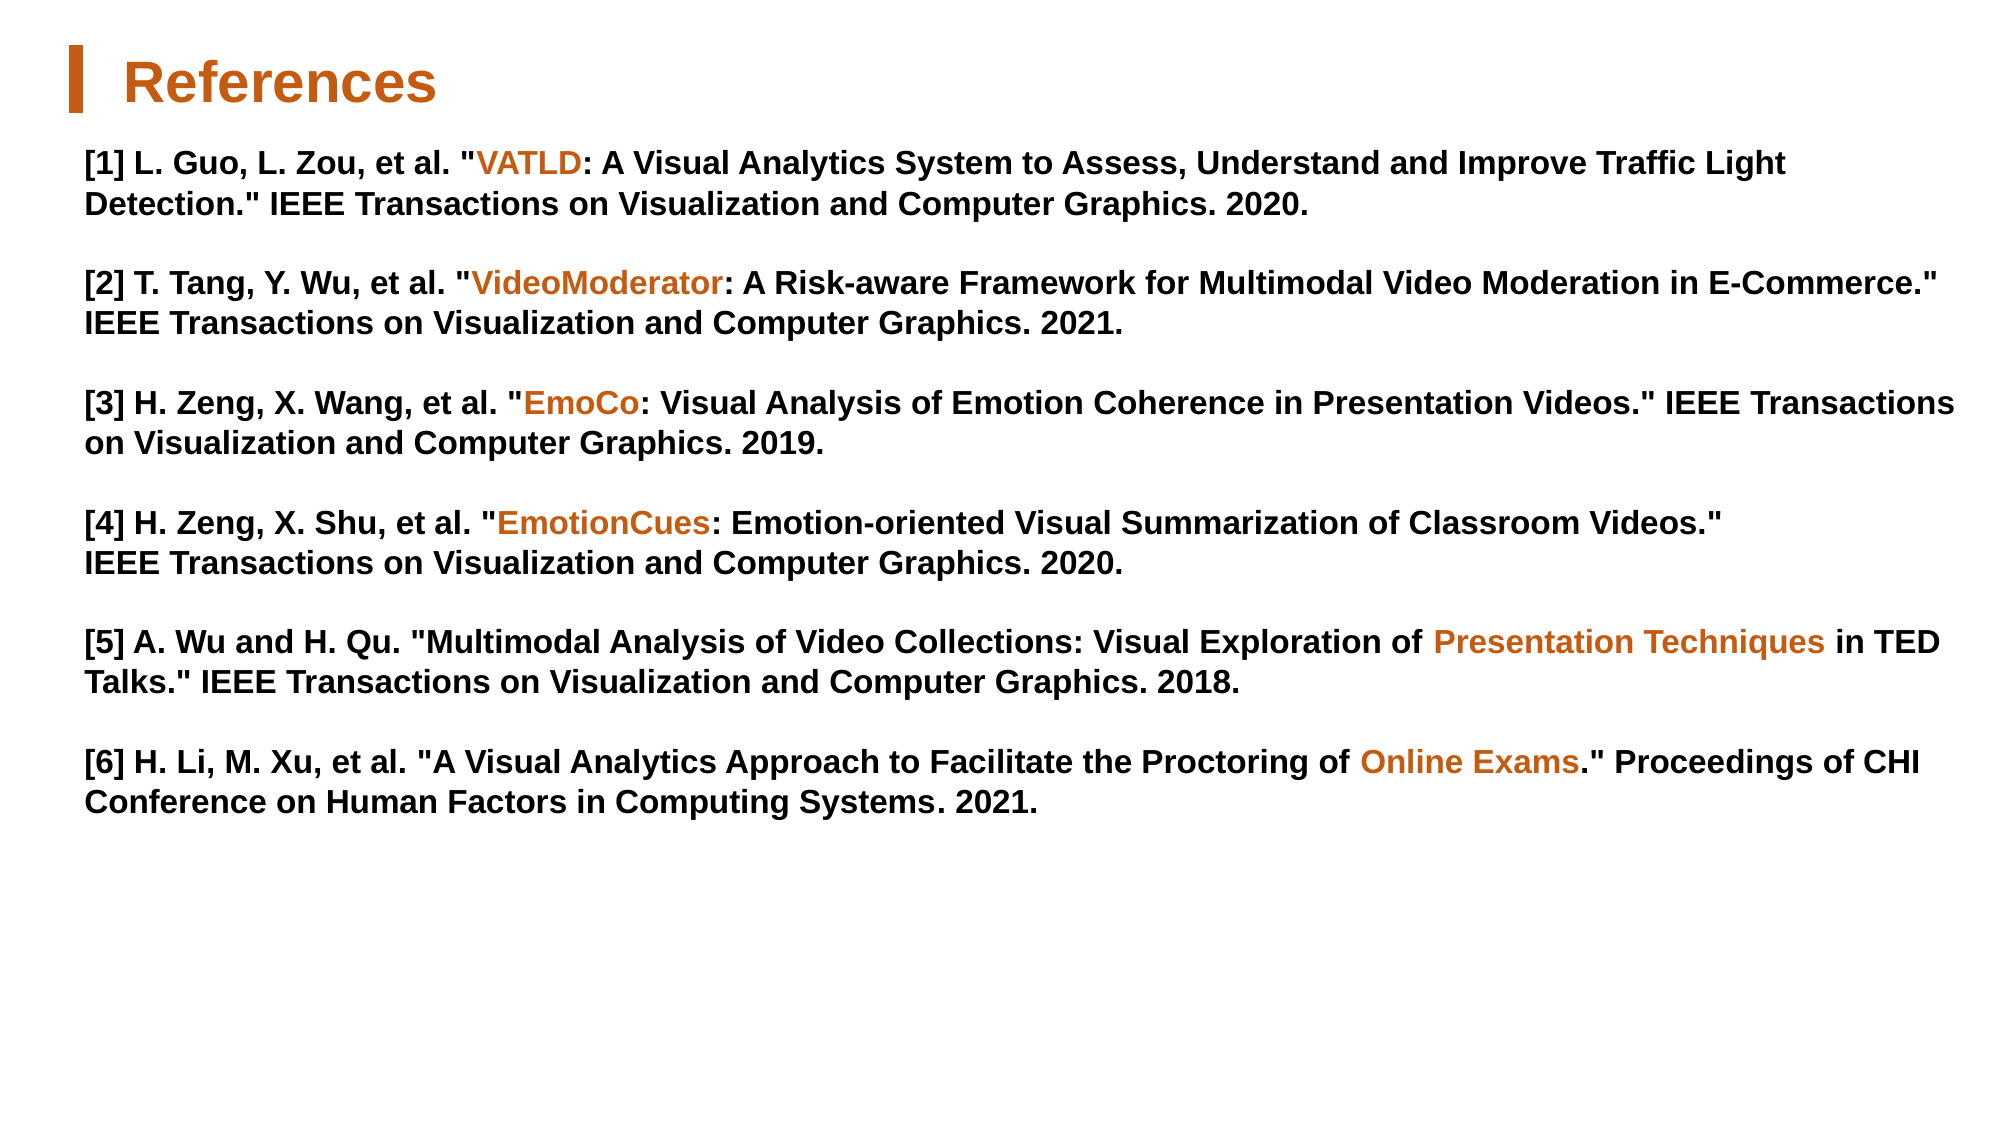

References

[1] L. Guo, L. Zou, et al. "VATLD: A Visual Analytics System to Assess, Understand and Improve Traffic Light Detection." IEEE Transactions on Visualization and Computer Graphics. 2020.

[2] T. Tang, Y. Wu, et al. "VideoModerator: A Risk-aware Framework for Multimodal Video Moderation in E-Commerce." IEEE Transactions on Visualization and Computer Graphics. 2021.

[3] H. Zeng, X. Wang, et al. "EmoCo: Visual Analysis of Emotion Coherence in Presentation Videos." IEEE Transactions on Visualization and Computer Graphics. 2019.

[4] H. Zeng, X. Shu, et al. "EmotionCues: Emotion-oriented Visual Summarization of Classroom Videos."
IEEE Transactions on Visualization and Computer Graphics. 2020.

[5] A. Wu and H. Qu. "Multimodal Analysis of Video Collections: Visual Exploration of Presentation Techniques in TED Talks." IEEE Transactions on Visualization and Computer Graphics. 2018.

[6] H. Li, M. Xu, et al. "A Visual Analytics Approach to Facilitate the Proctoring of Online Exams." Proceedings of CHI Conference on Human Factors in Computing Systems. 2021.